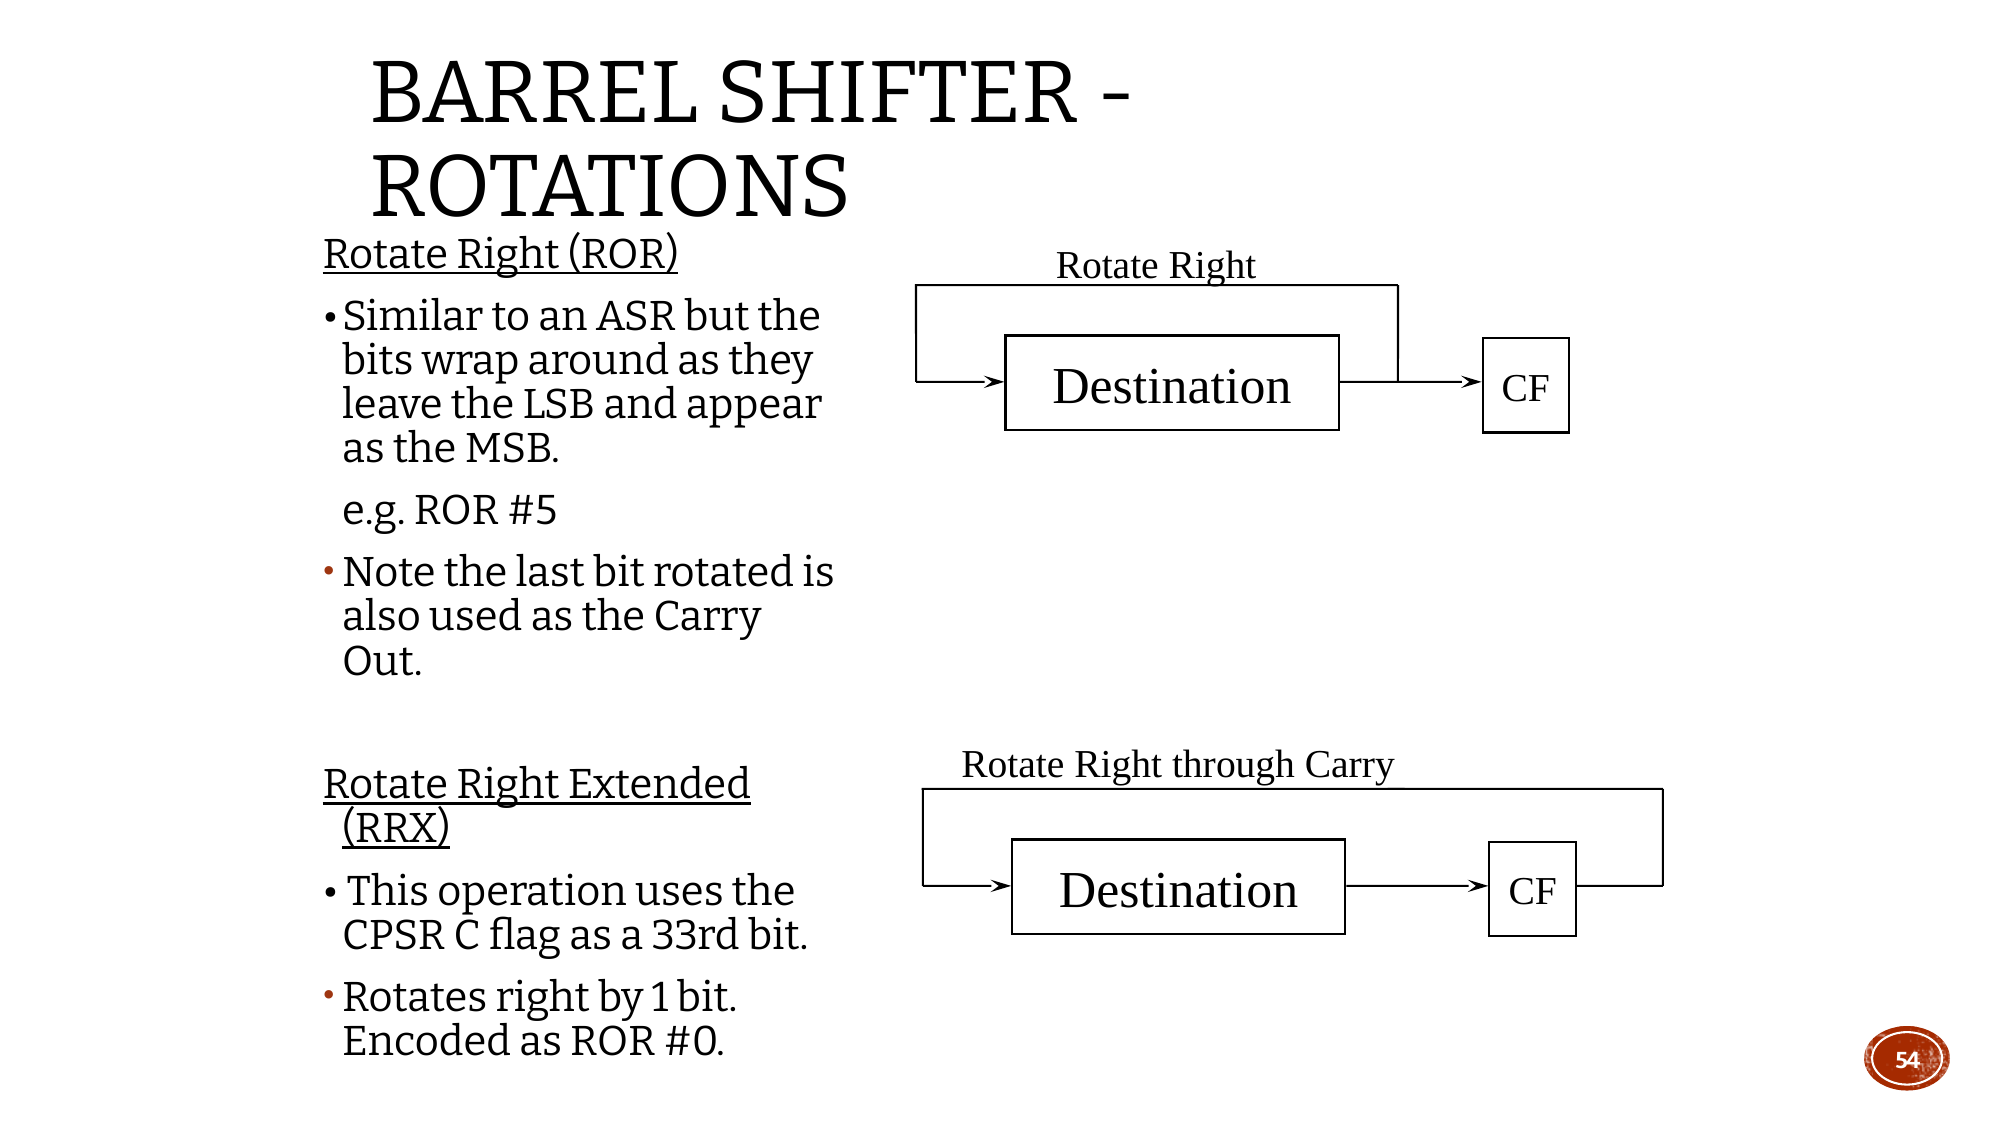

# Barrel Shifter - Rotations
Rotate Right (ROR)
•	Similar to an ASR but the bits wrap around as they leave the LSB and appear as the MSB.
	e.g. ROR #5
Note the last bit rotated is also used as the Carry Out.

Rotate Right Extended (RRX)
• This operation uses the CPSR C flag as a 33rd bit.
Rotates right by 1 bit. Encoded as ROR #0.
Rotate Right

Destination
CF

Rotate Right through Carry

Destination
CF

54